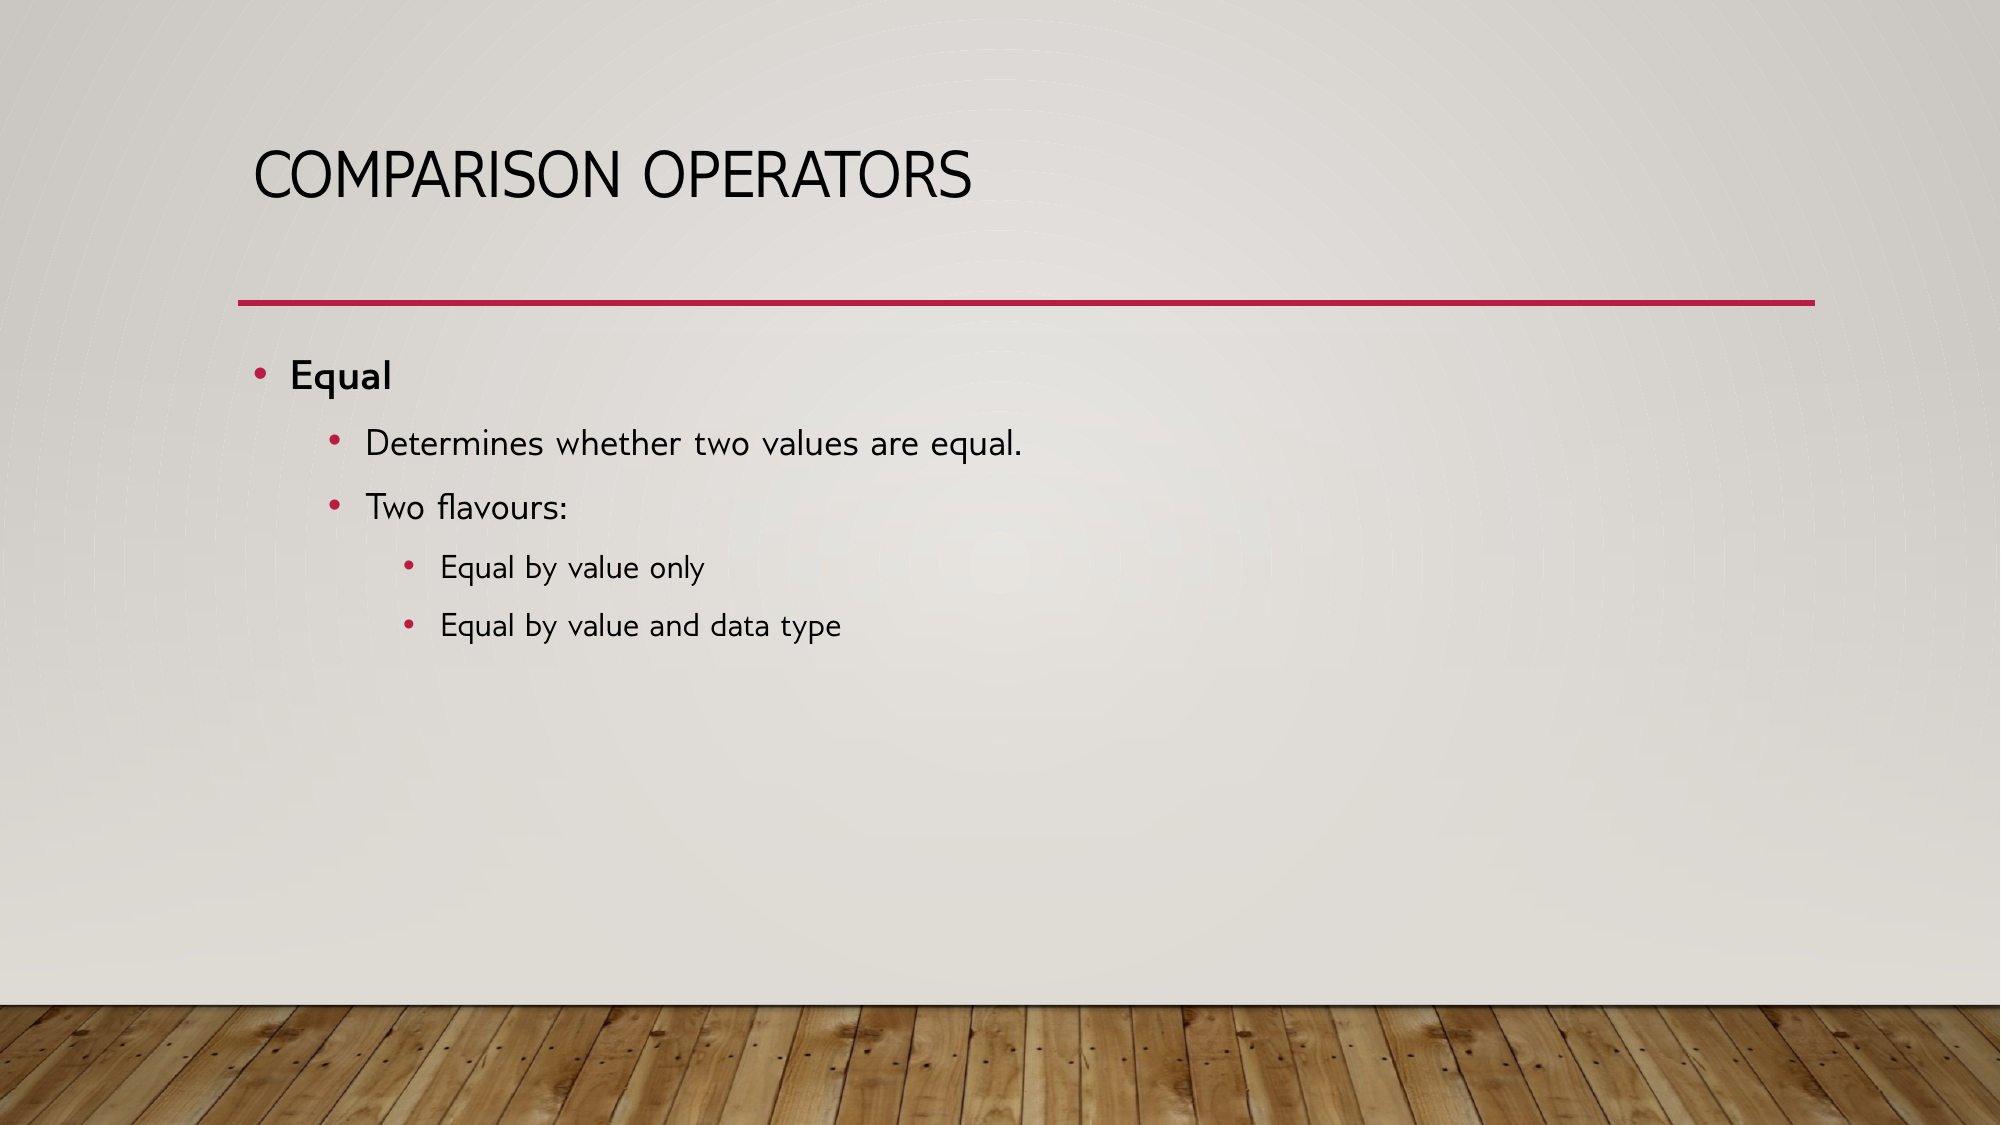

# Comparison Operators
Equal
Determines whether two values are equal.
Two flavours:
Equal by value only
Equal by value and data type